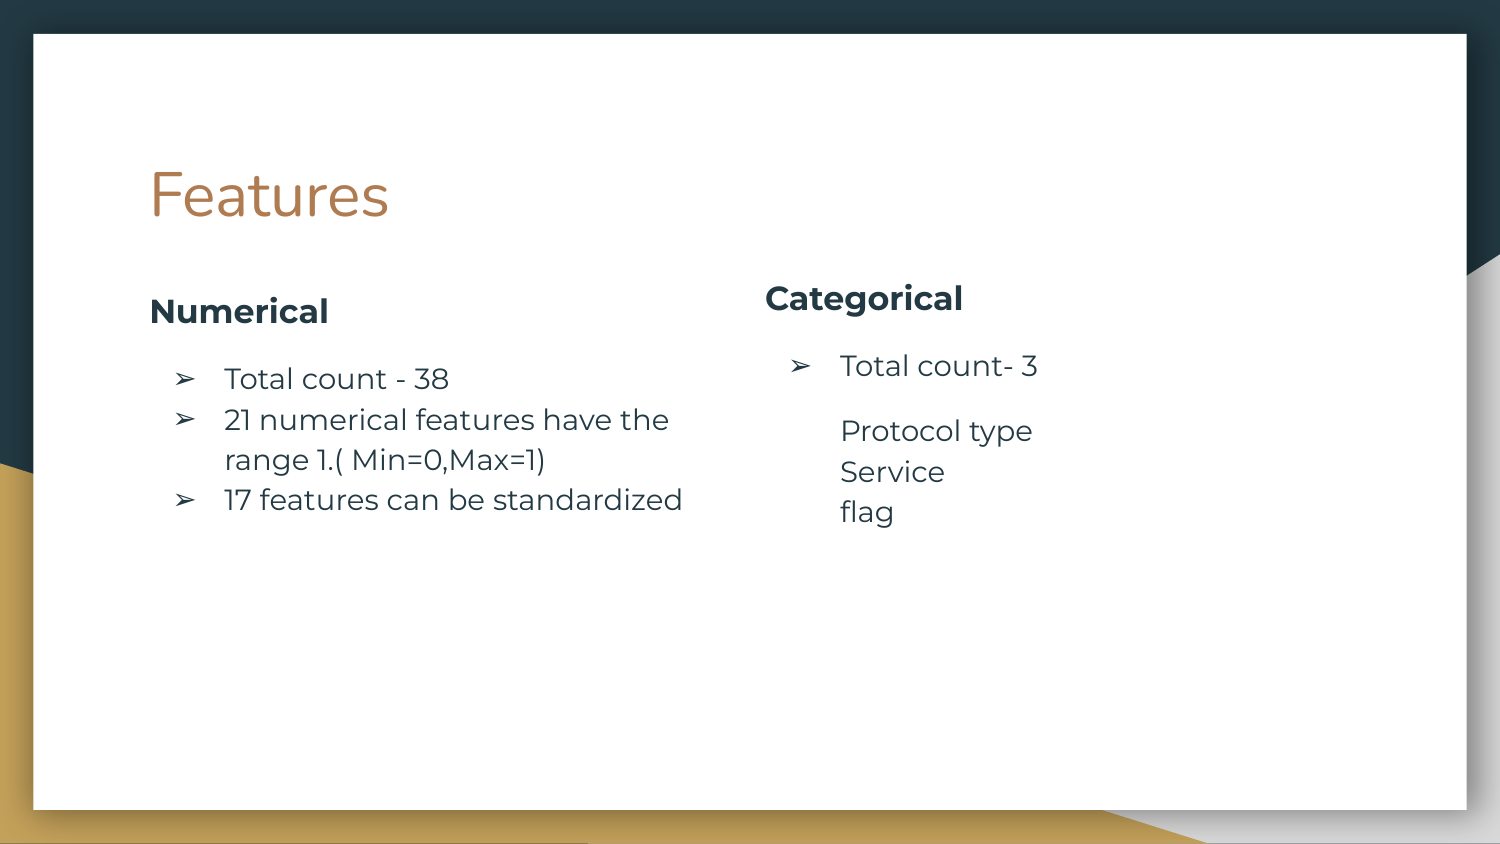

# Features
Categorical
Total count- 3
Protocol type
Service
flag

Numerical
Total count - 38
21 numerical features have the range 1.( Min=0,Max=1)
17 features can be standardized